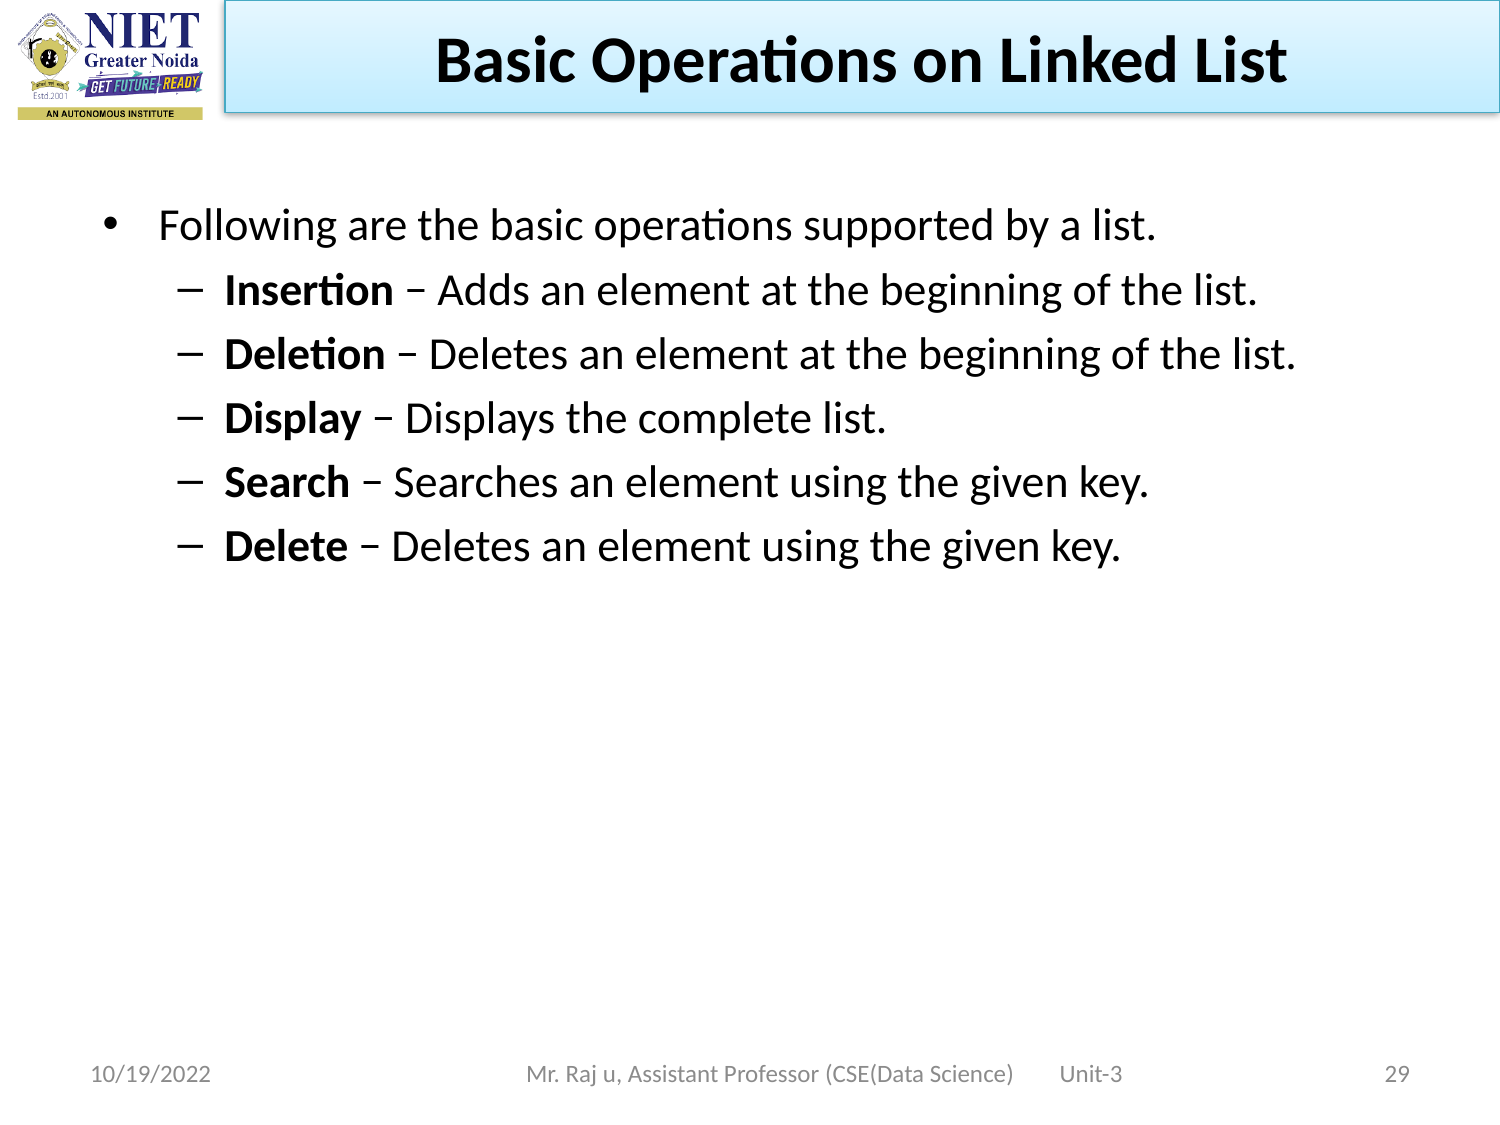

Basic Operations on Linked List
Following are the basic operations supported by a list.
Insertion − Adds an element at the beginning of the list.
Deletion − Deletes an element at the beginning of the list.
Display − Displays the complete list.
Search − Searches an element using the given key.
Delete − Deletes an element using the given key.

10/19/2022
Mr. Raj u, Assistant Professor (CSE(Data Science)        Unit-3
29